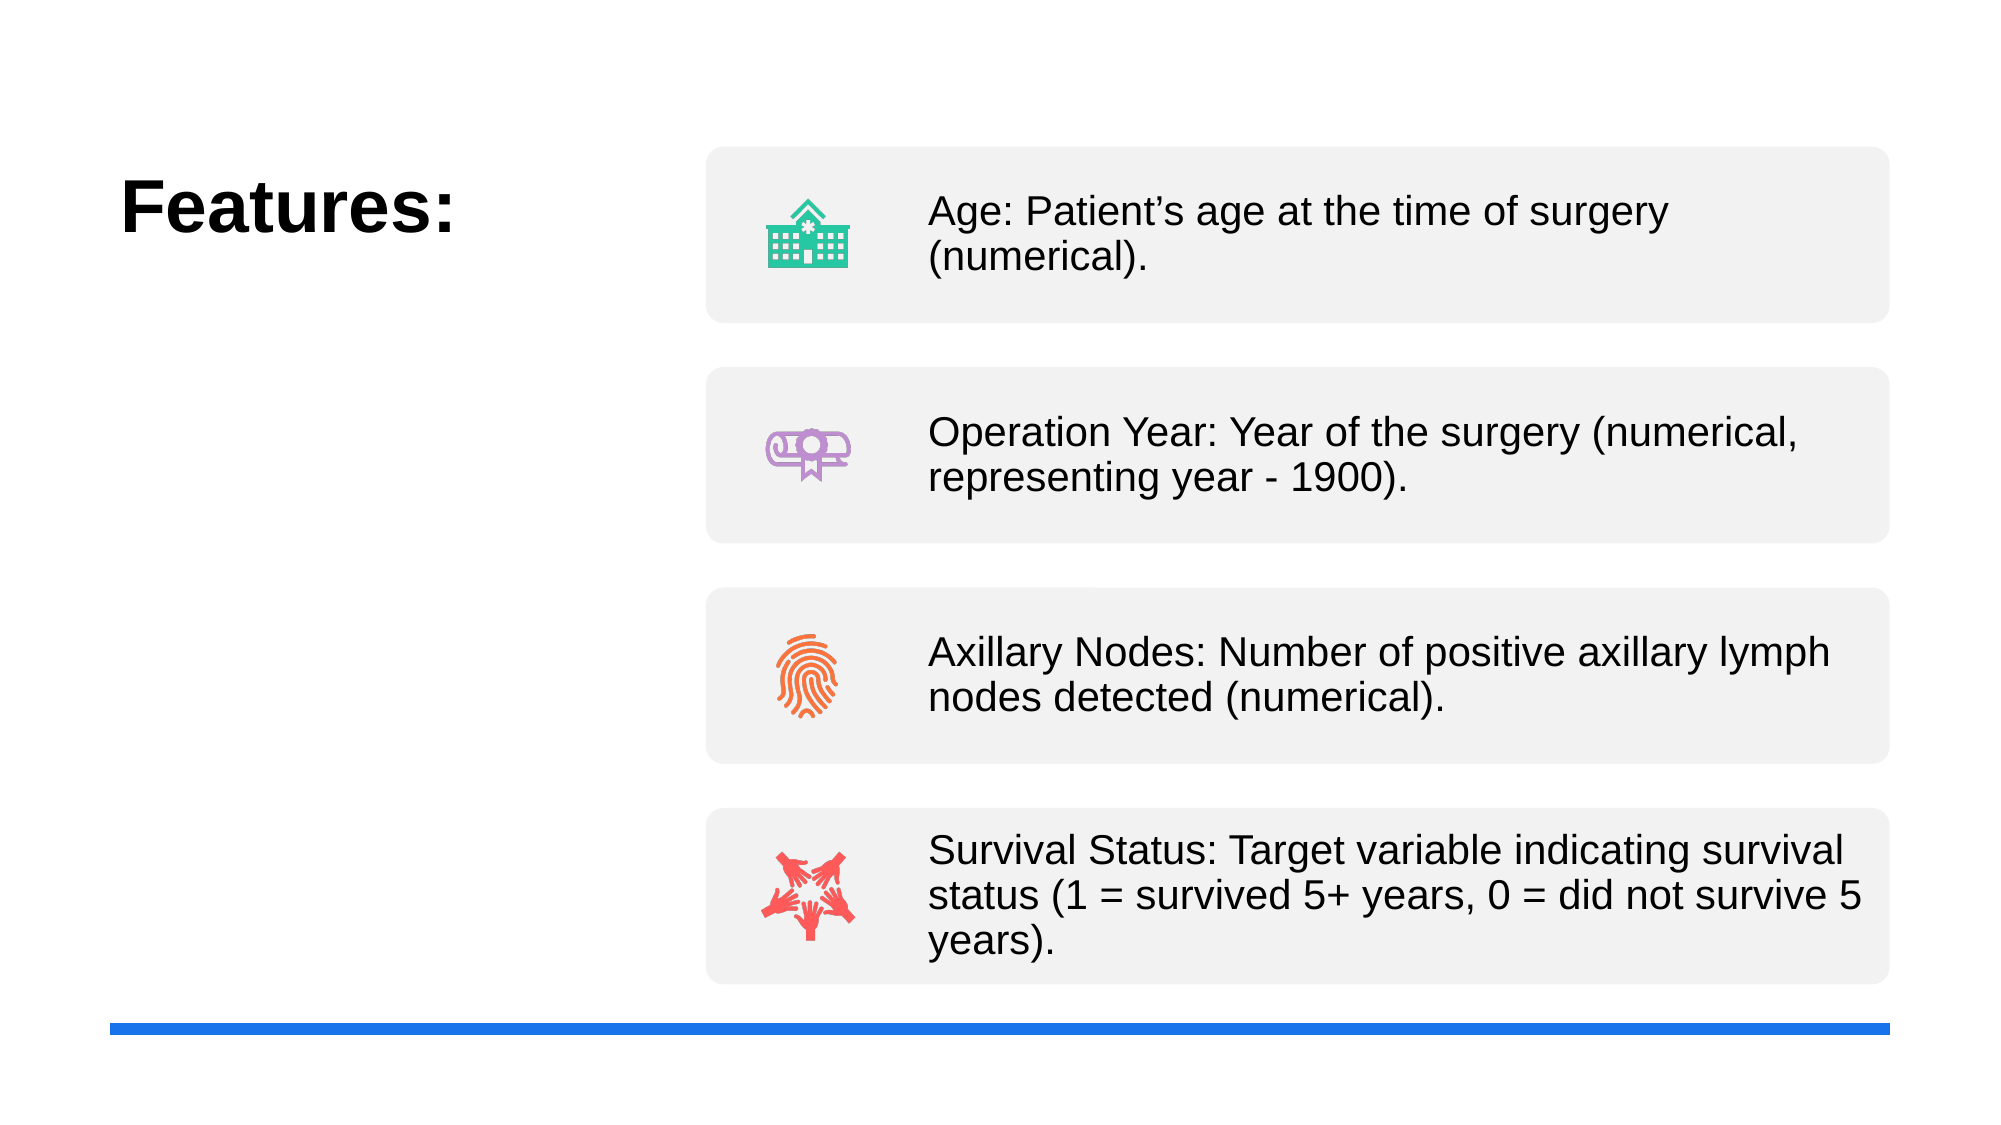

Age: Patient’s age at the time of surgery (numerical).
Operation Year: Year of the surgery (numerical, representing year - 1900).
Axillary Nodes: Number of positive axillary lymph nodes detected (numerical).
Survival Status: Target variable indicating survival status (1 = survived 5+ years, 0 = did not survive 5 years).
# Features: